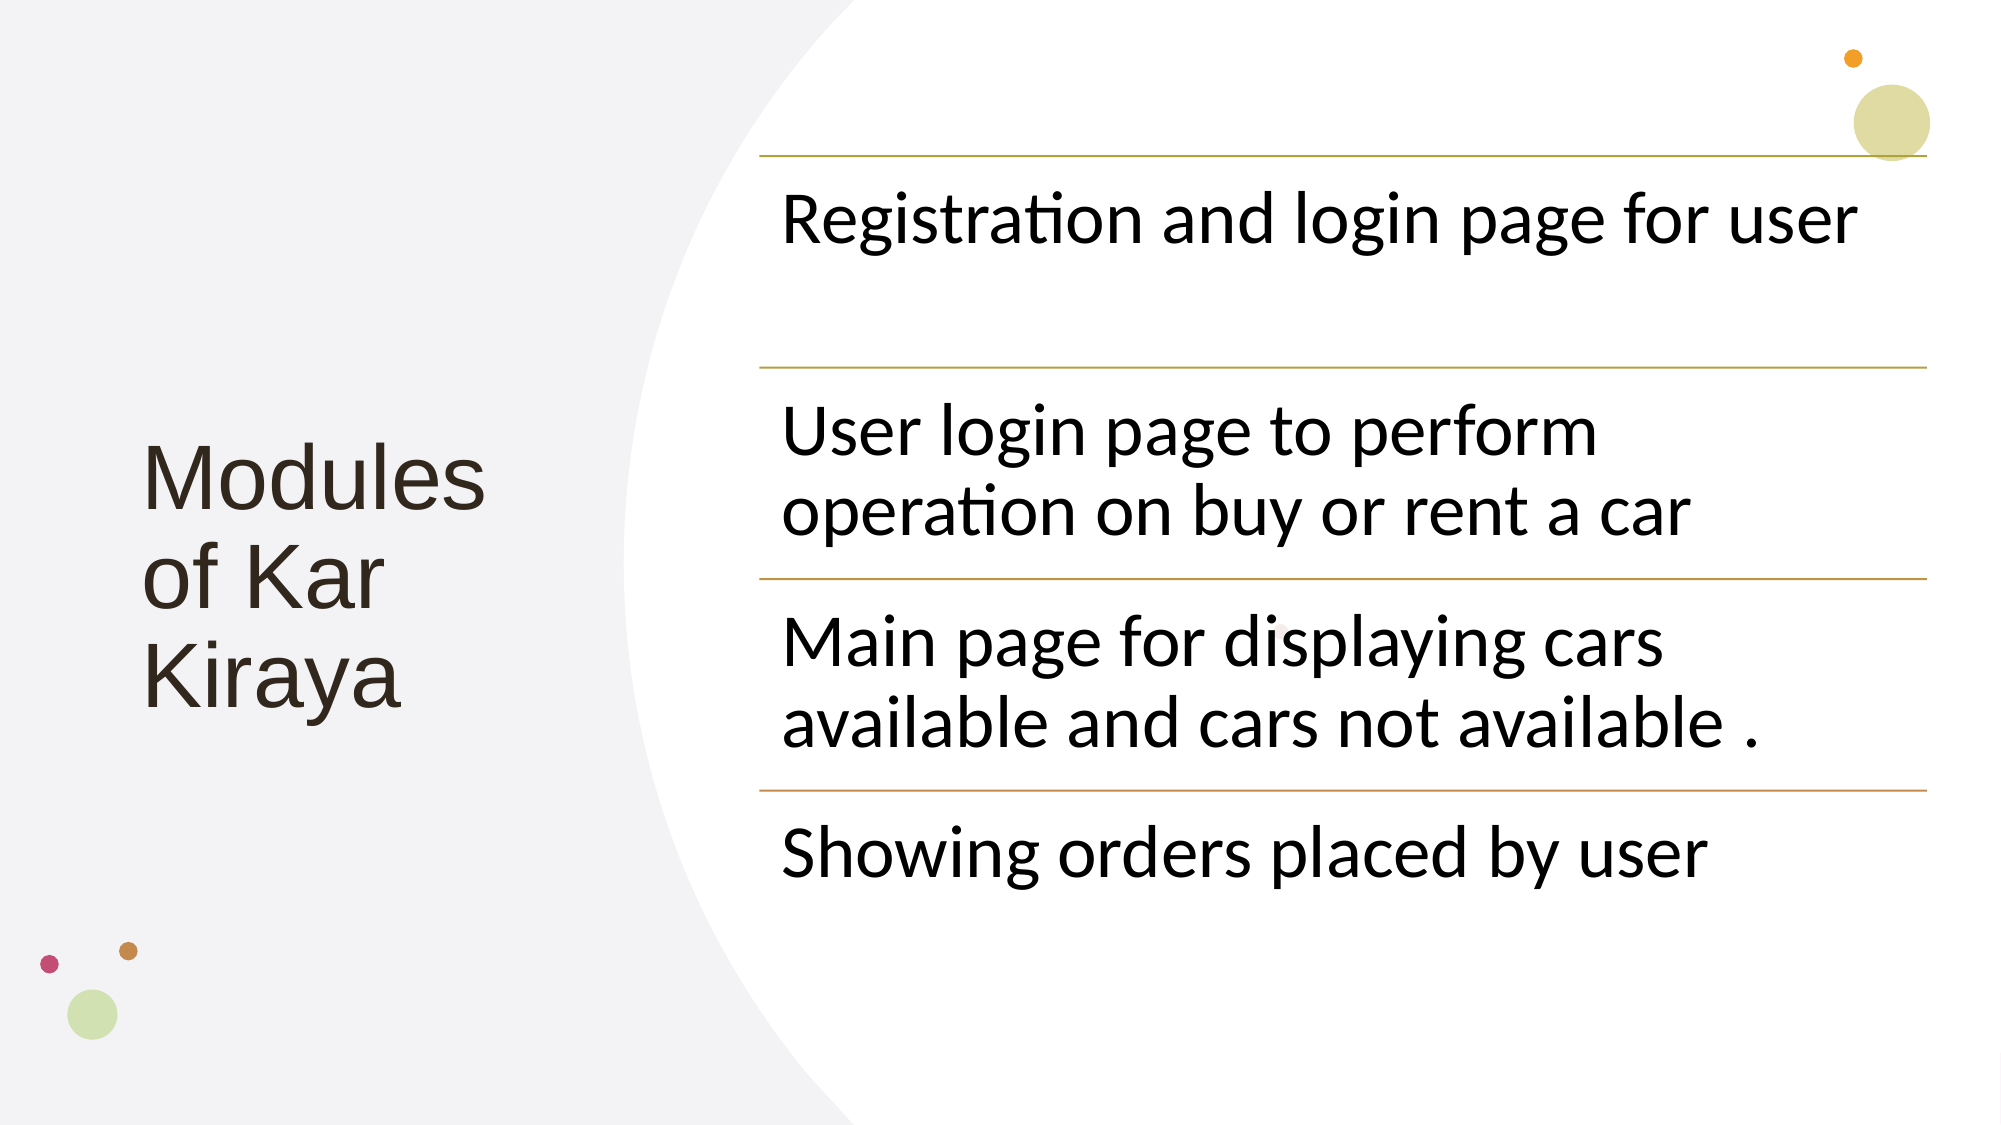

# Modules of Kar Kiraya
Registration and login page for user
User login page to perform operation on buy or rent a car
Main page for displaying cars available and cars not available .
Showing orders placed by user